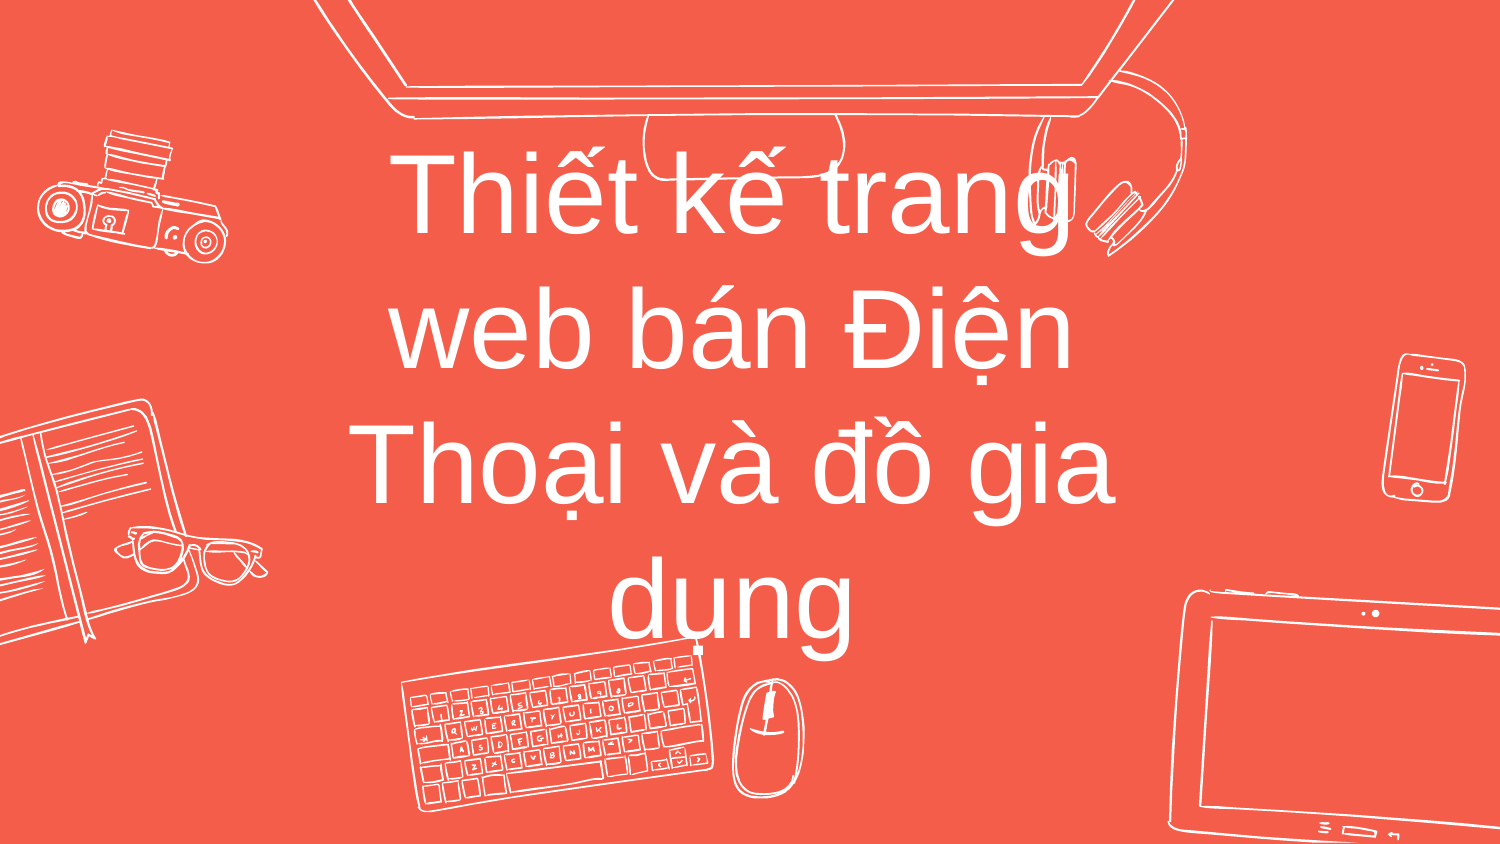

# Thiết kế trang web bán Điện Thoại và đồ gia dụng